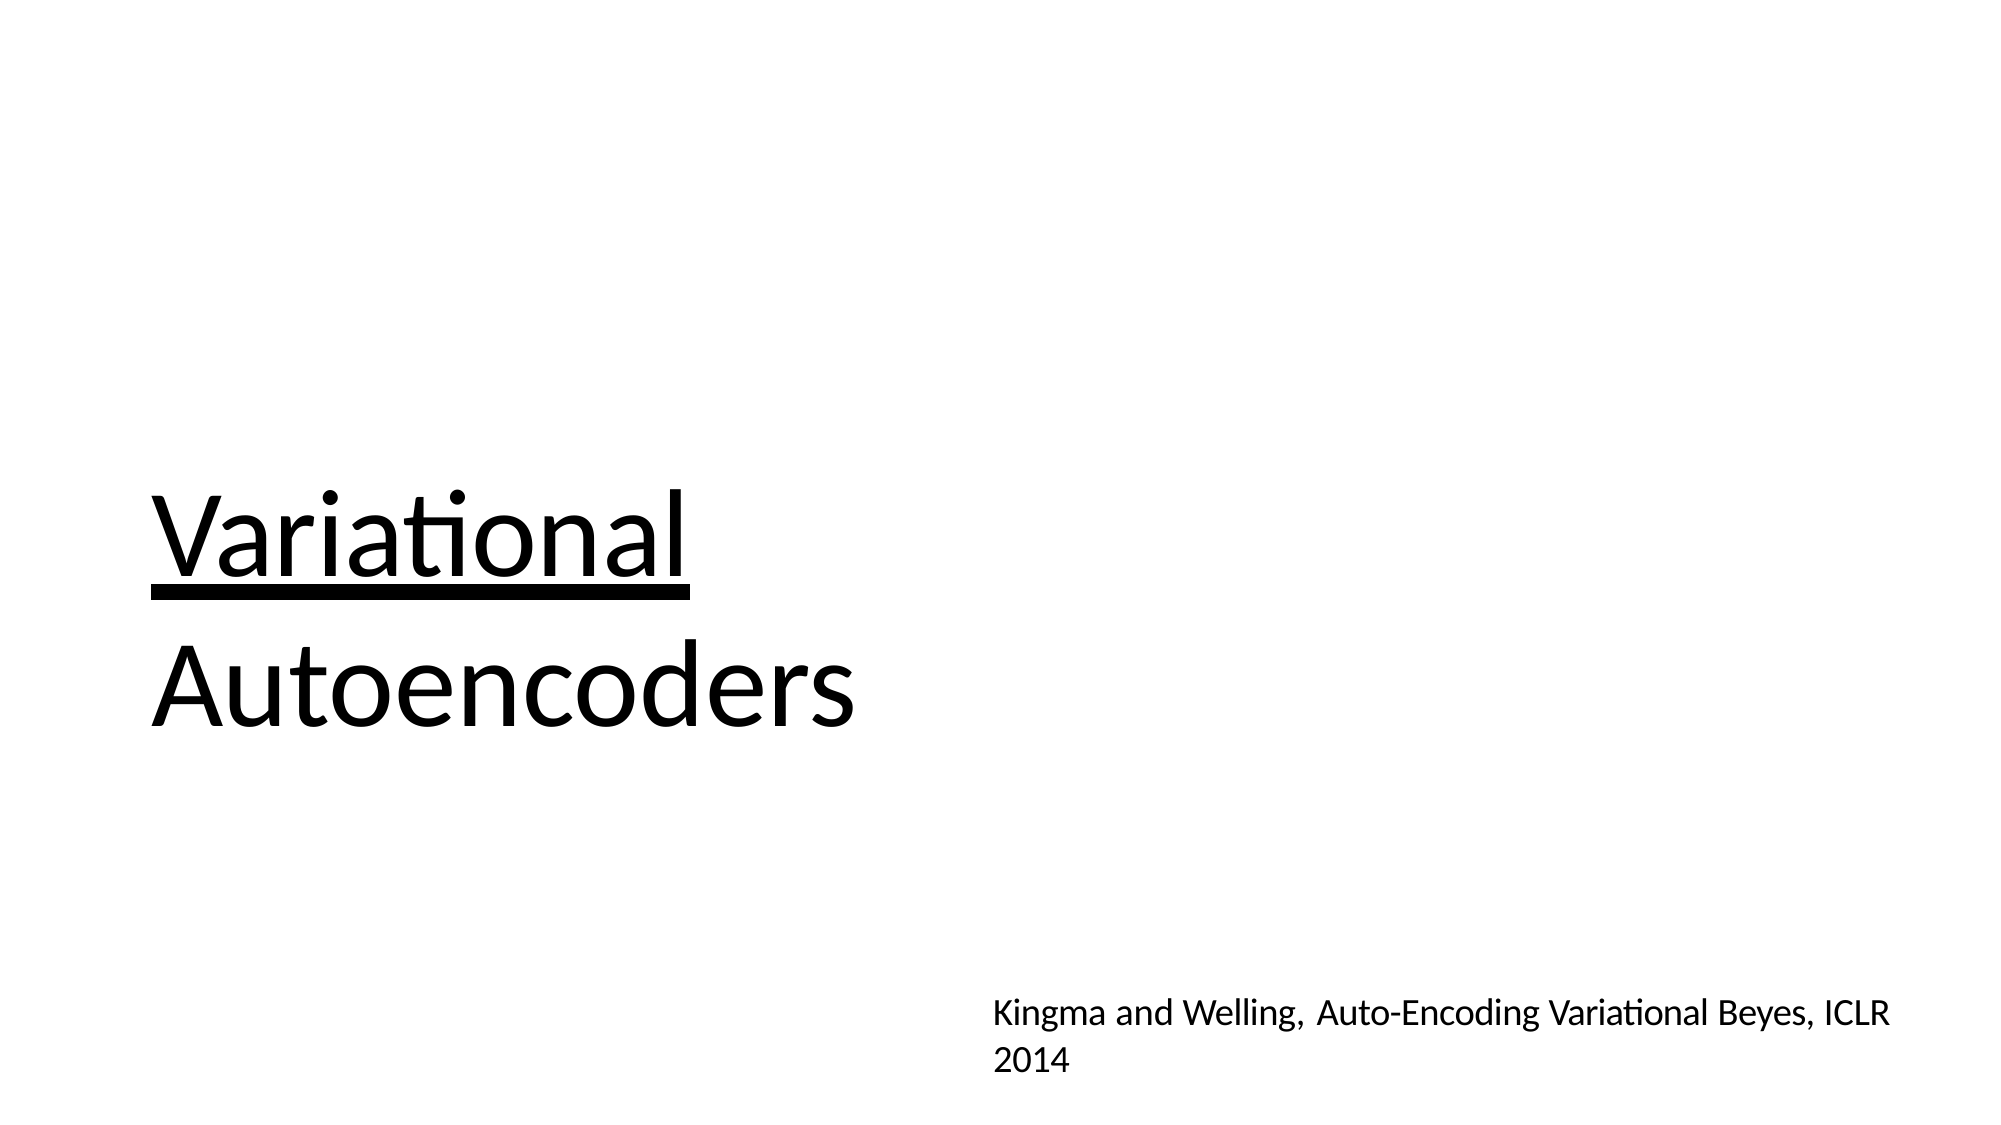

# Variational Autoencoders
Kingma and Welling, Auto-Encoding Variational Beyes, ICLR 2014